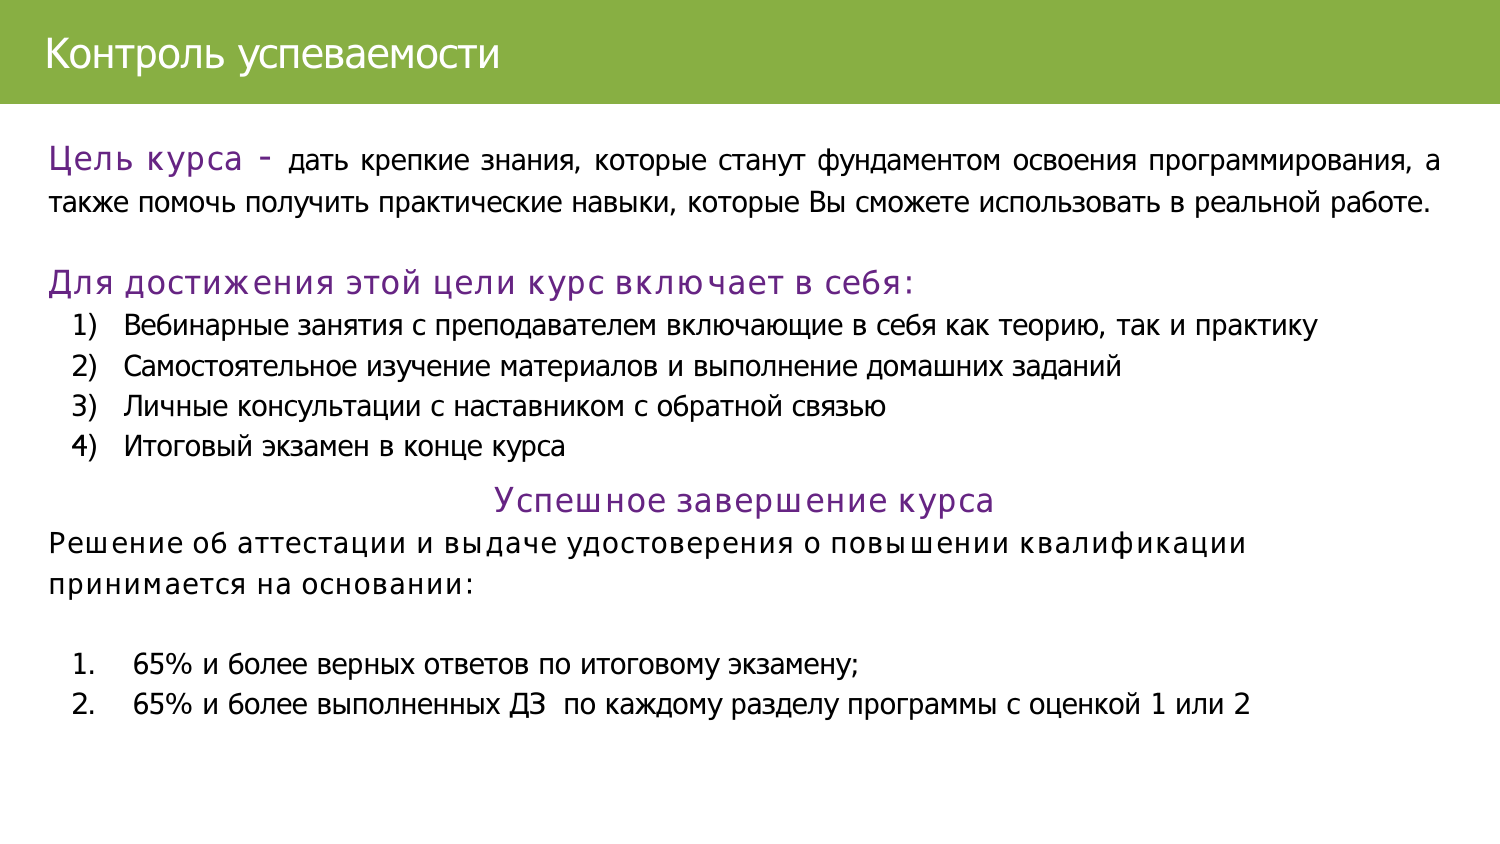

Контроль успеваемости
Цель курса - дать крепкие знания, которые станут фундаментом освоения программирования, а также помочь получить практические навыки, которые Вы сможете использовать в реальной работе.

Для достижения этой цели курс включает в себя:
Вебинарные занятия с преподавателем включающие в себя как теорию, так и практику
Самостоятельное изучение материалов и выполнение домашних заданий
Личные консультации с наставником с обратной связью
Итоговый экзамен в конце курса

Успешное завершение курса
Решение об аттестации и выдаче удостоверения о повышении квалификации принимается на основании:

 65% и более верных ответов по итоговому экзамену;
 65% и более выполненных ДЗ  по каждому разделу программы с оценкой 1 или 2